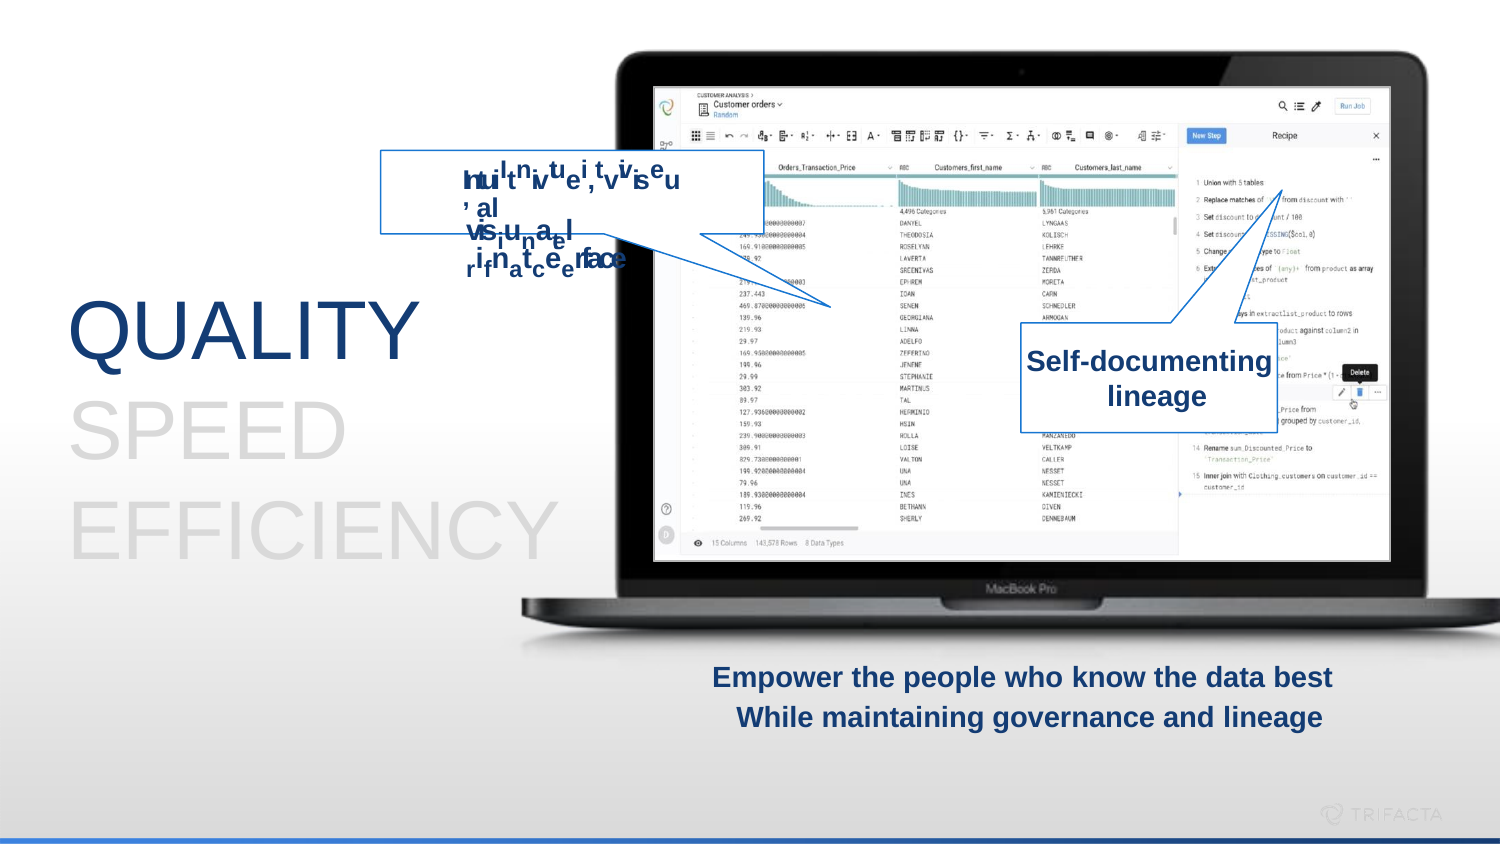

# IntuiItnivtuei,tviviseu, al
visiunatel rifnatceerface

QUALITY  SPEED  EFFICIENCY
Self-documenting  lineage
Empower the people who know the data best  While maintaining governance and lineage